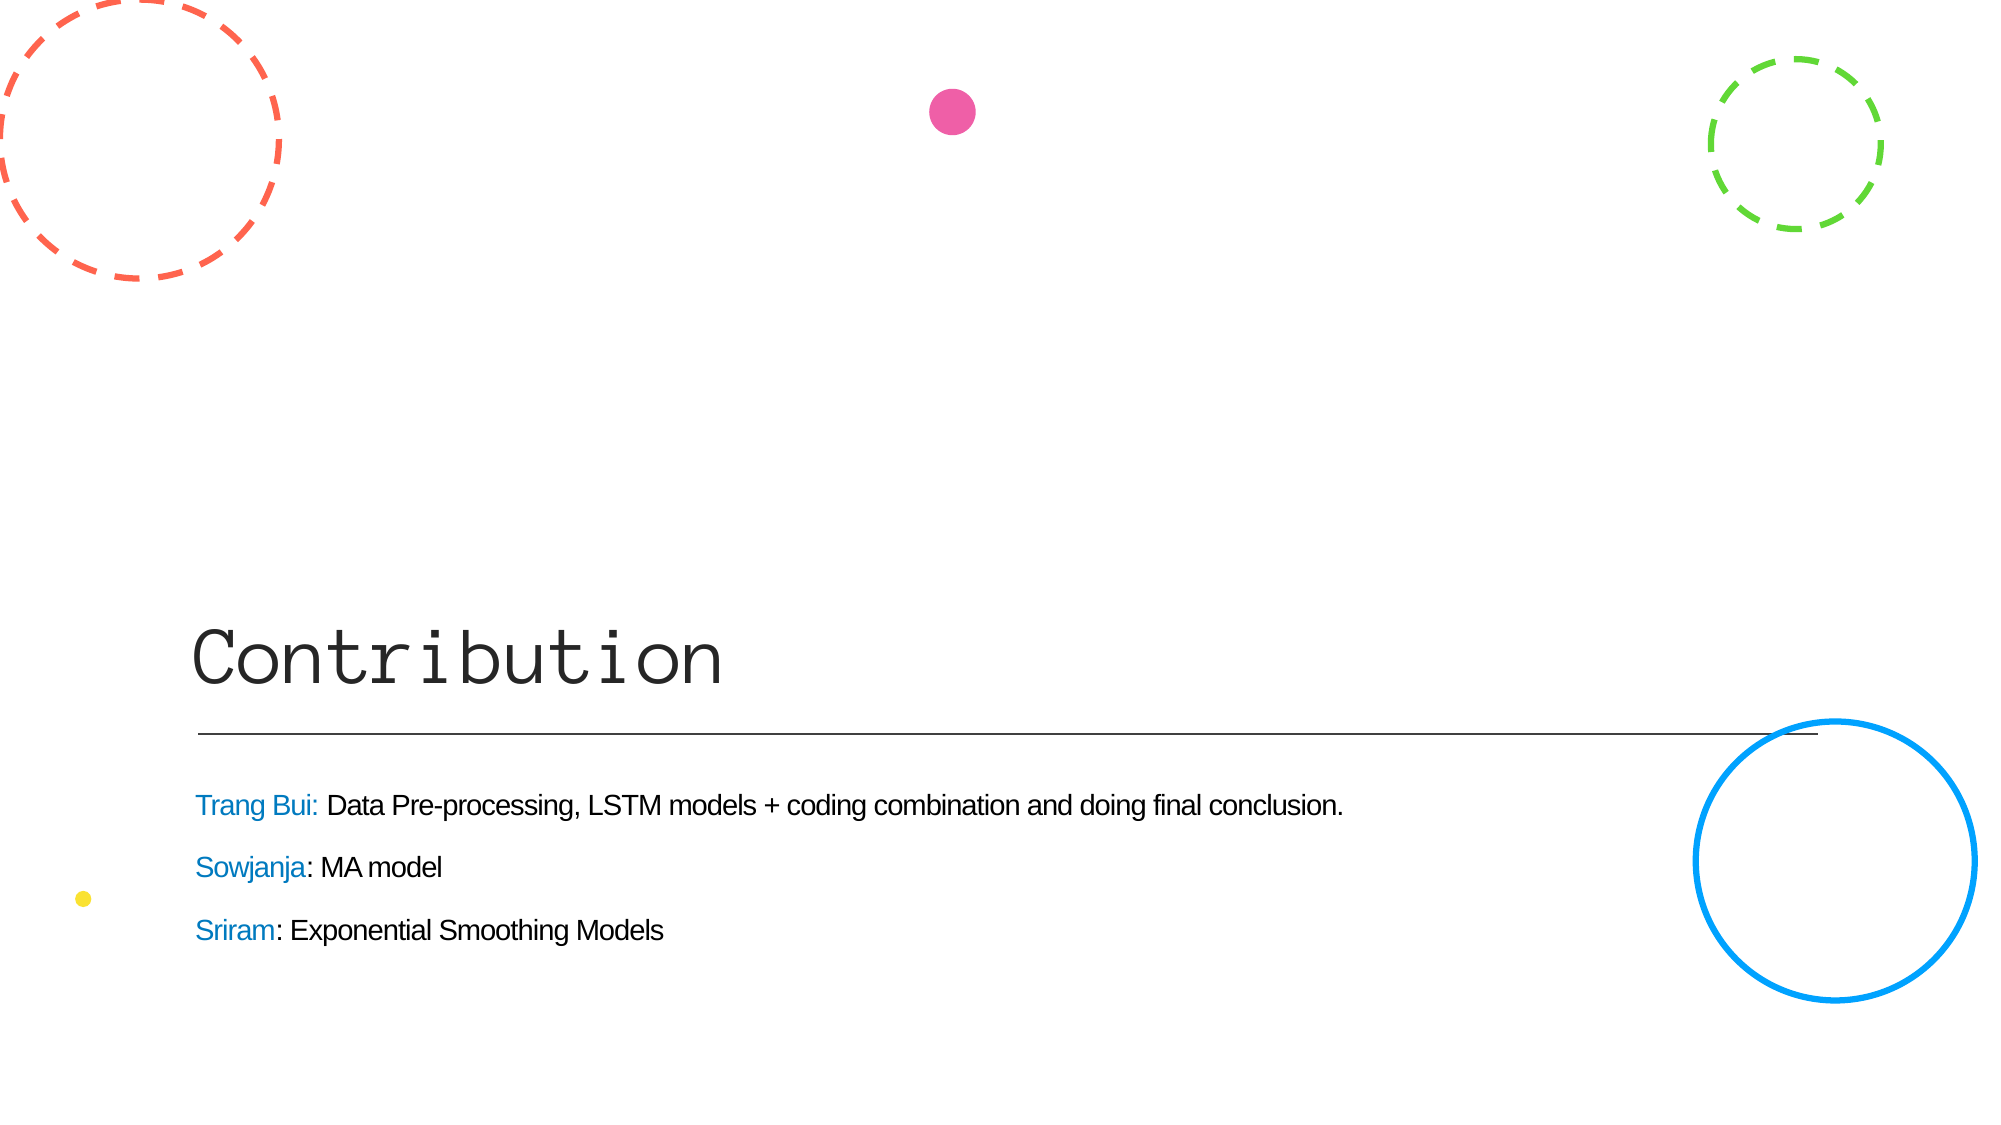

# Contribution
Trang Bui: Data Pre-processing, LSTM models + coding combination and doing final conclusion.

Sowjanja: MA model

Sriram: Exponential Smoothing Models